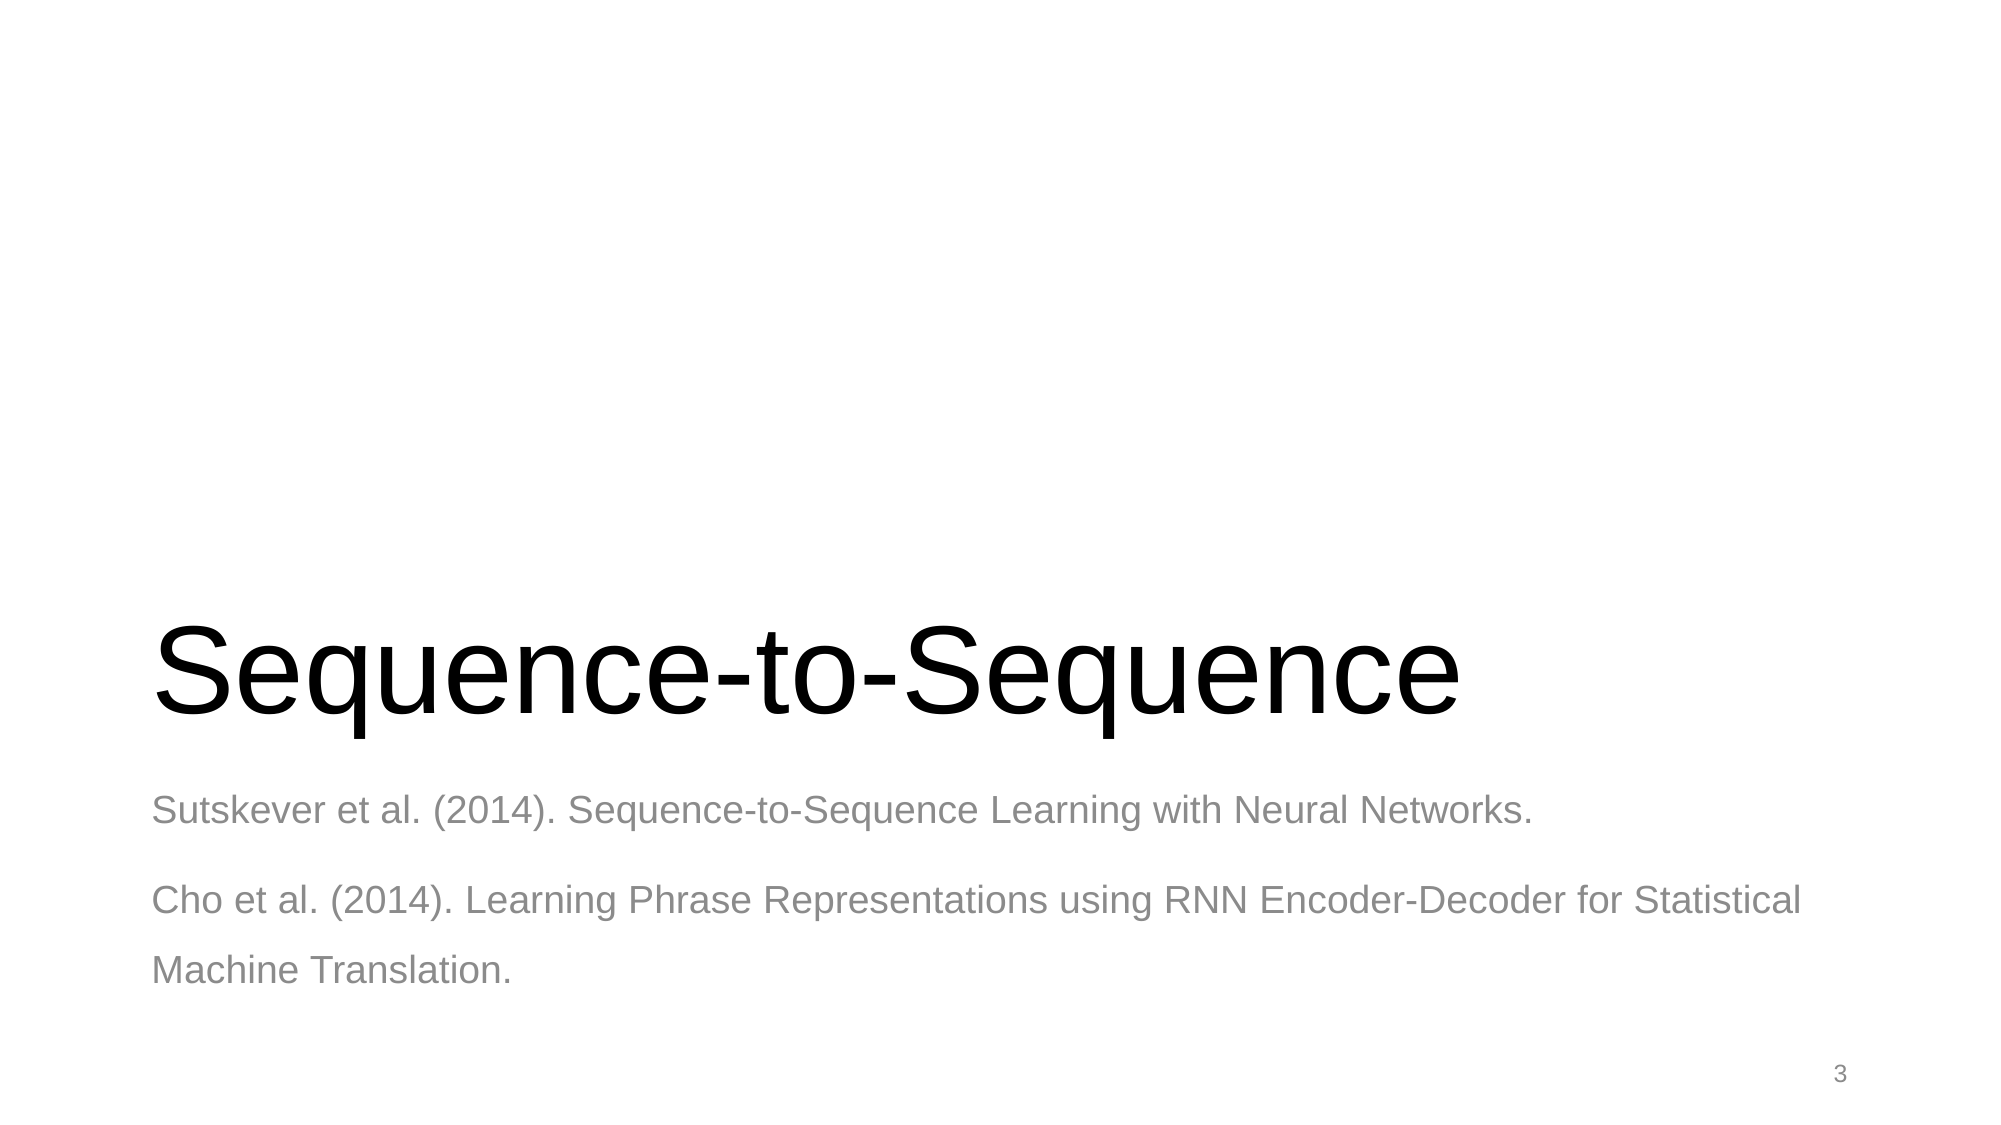

# Sequence-to-Sequence
Sutskever et al. (2014). Sequence-to-Sequence Learning with Neural Networks.
Cho et al. (2014). Learning Phrase Representations using RNN Encoder-Decoder for Statistical Machine Translation.
3